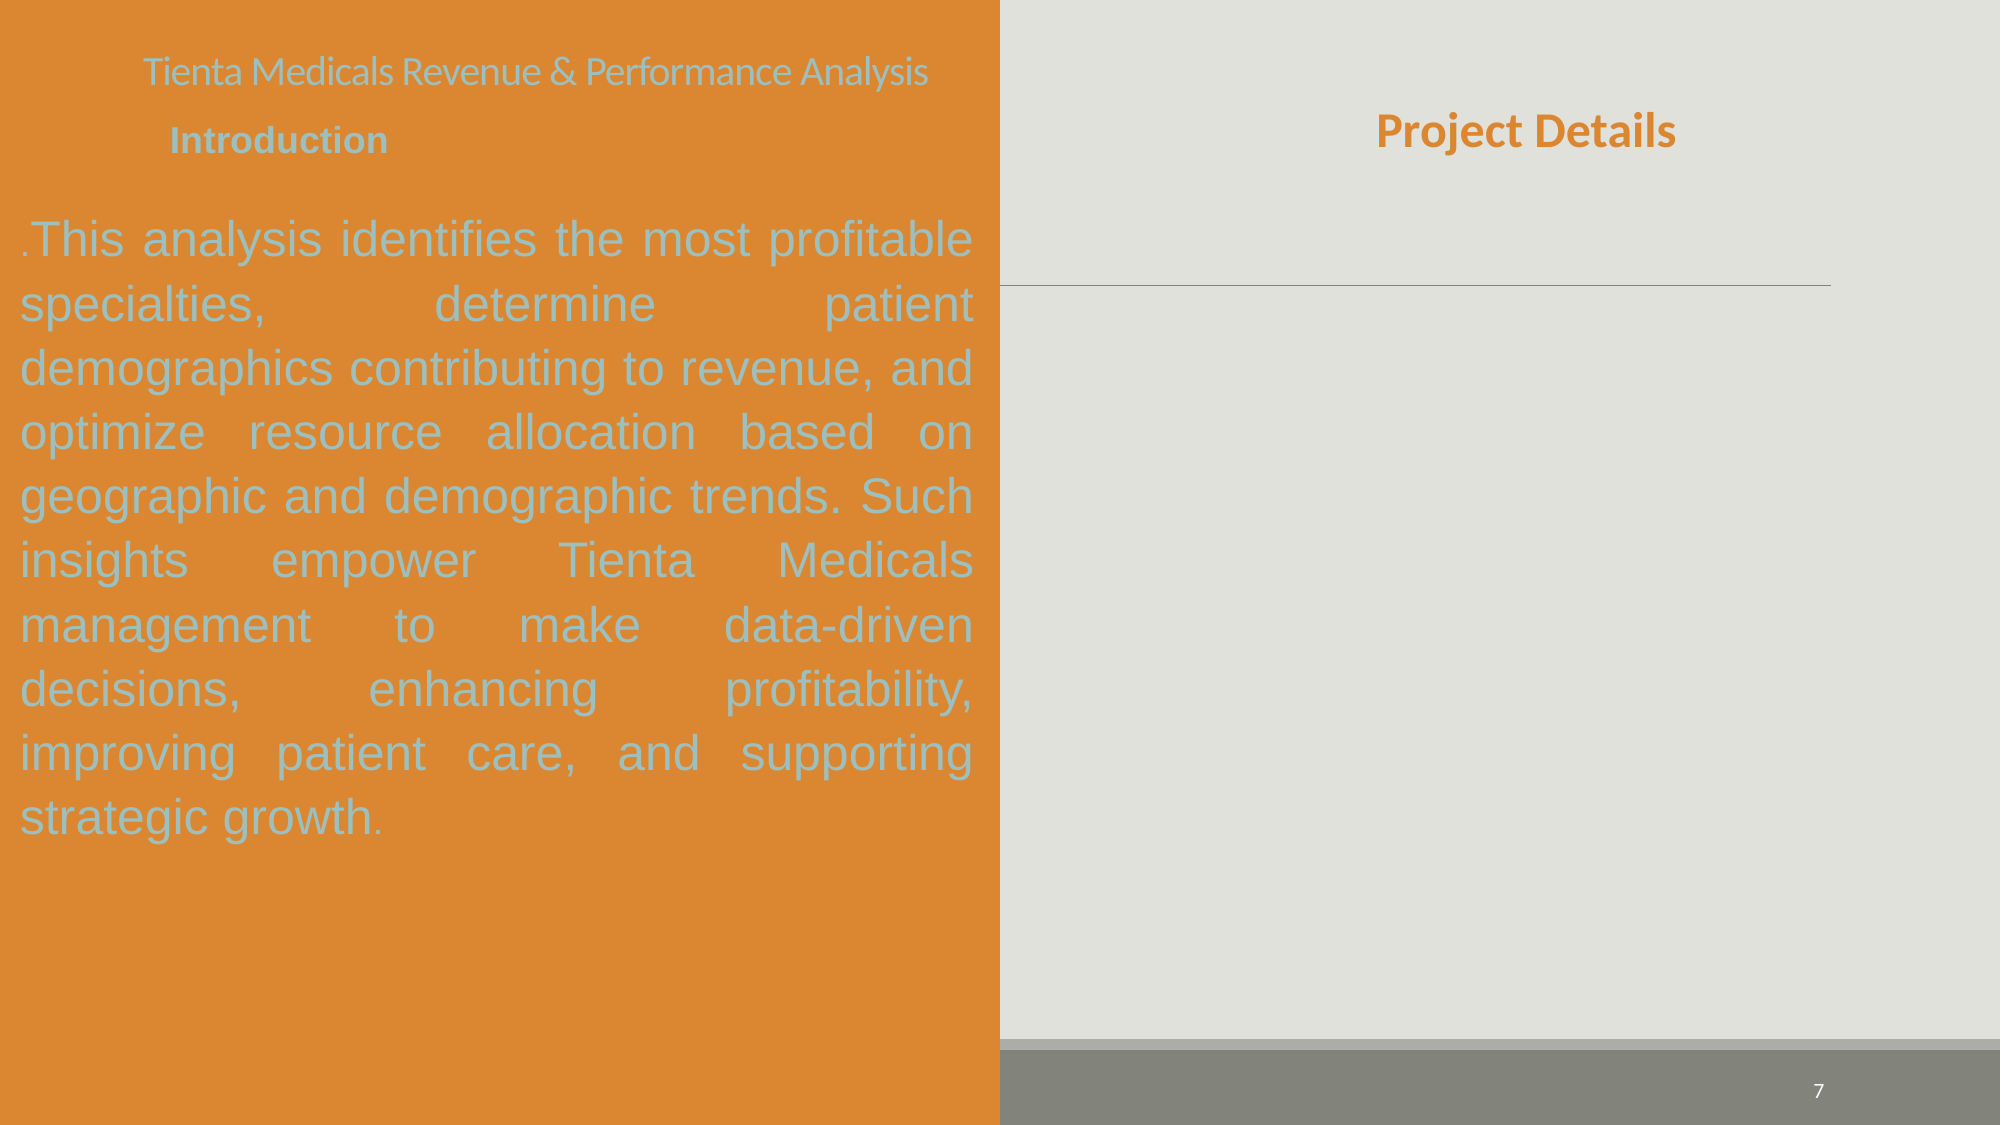

# Tienta Medicals Revenue & Performance Analysis
Project Details
	Introduction
.This analysis identifies the most profitable specialties, determine patient demographics contributing to revenue, and optimize resource allocation based on geographic and demographic trends. Such insights empower Tienta Medicals management to make data-driven decisions, enhancing profitability, improving patient care, and supporting strategic growth.

7